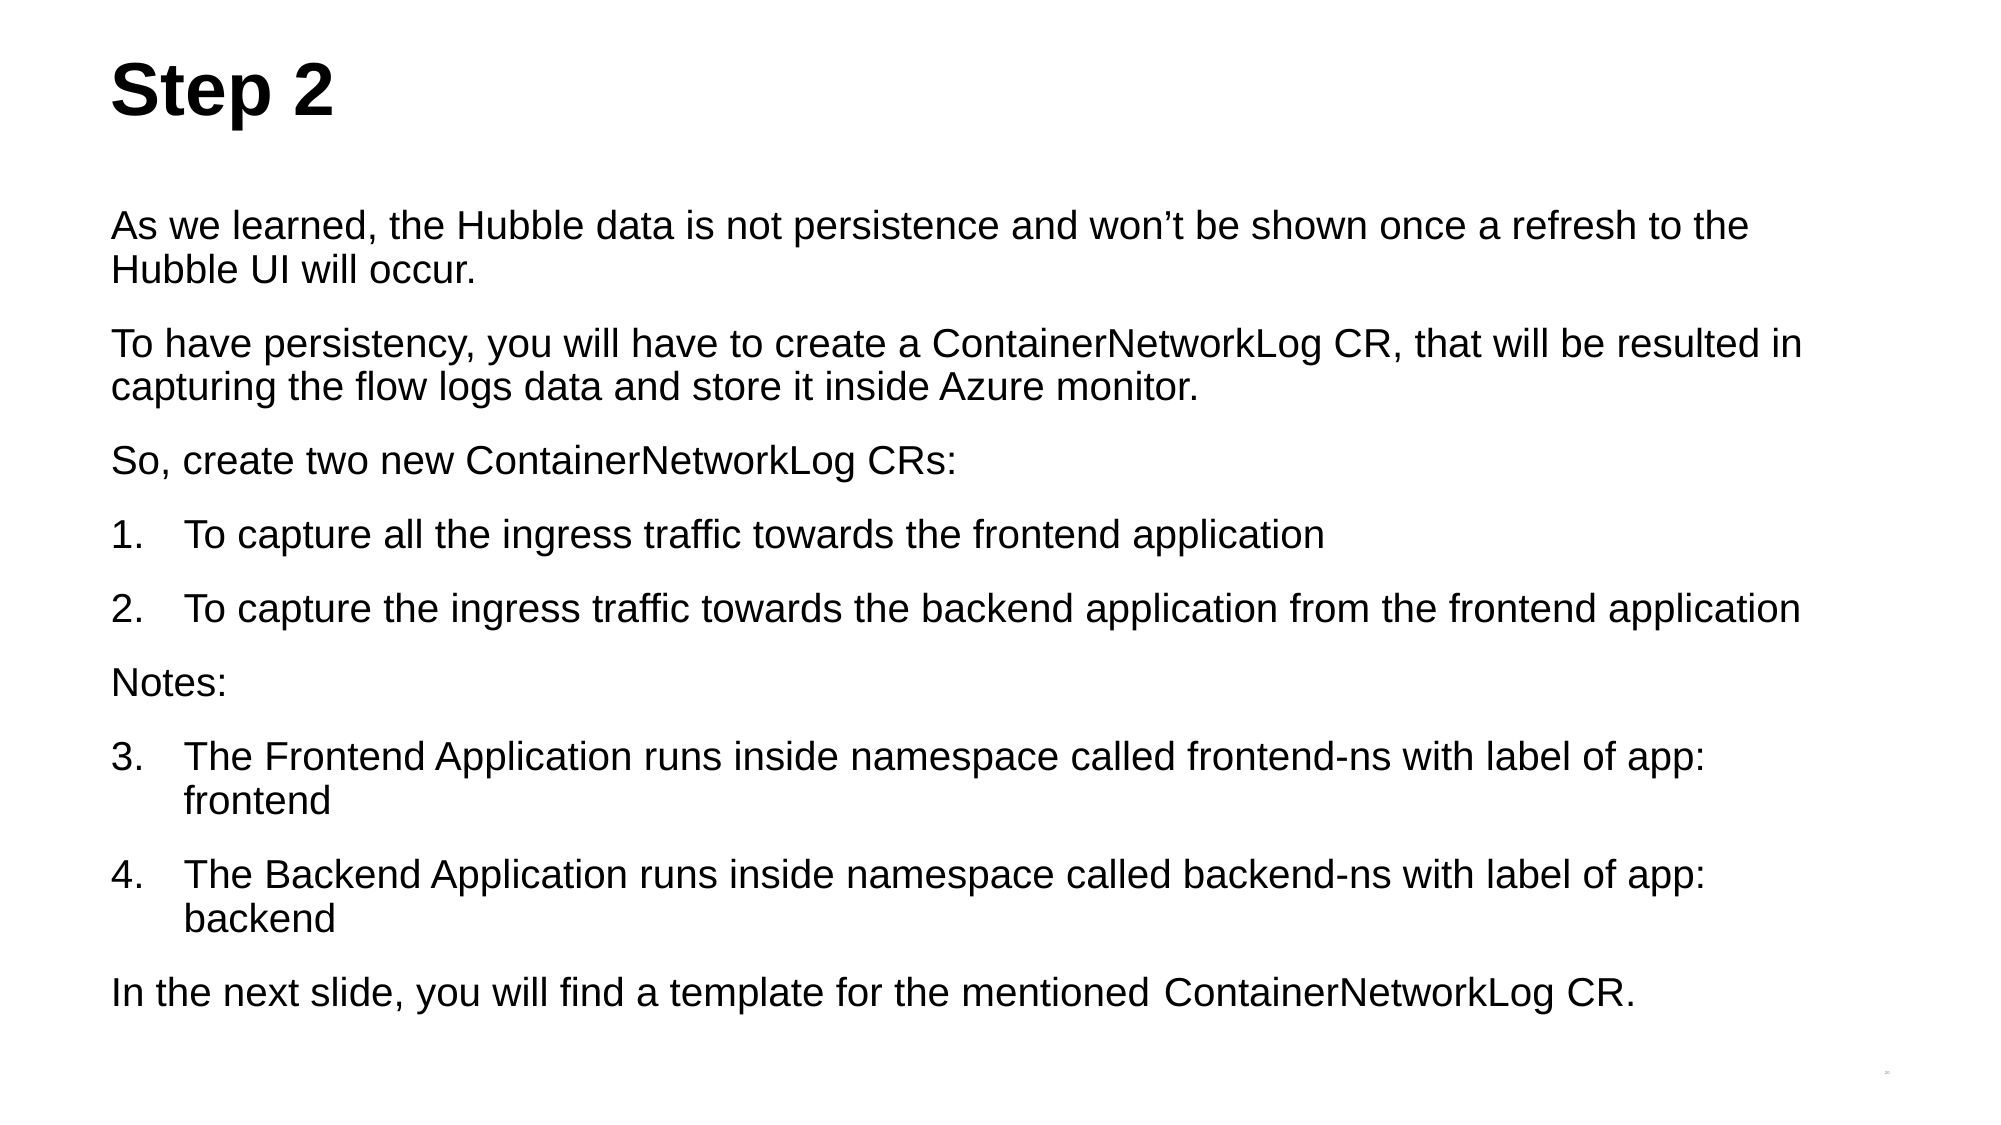

Step 2
As we learned, the Hubble data is not persistence and won’t be shown once a refresh to the Hubble UI will occur.
To have persistency, you will have to create a ContainerNetworkLog CR, that will be resulted in capturing the flow logs data and store it inside Azure monitor.
So, create two new ContainerNetworkLog CRs:
To capture all the ingress traffic towards the frontend application
To capture the ingress traffic towards the backend application from the frontend application
Notes:
The Frontend Application runs inside namespace called frontend-ns with label of app: frontend
The Backend Application runs inside namespace called backend-ns with label of app: backend
In the next slide, you will find a template for the mentioned ContainerNetworkLog CR.
20